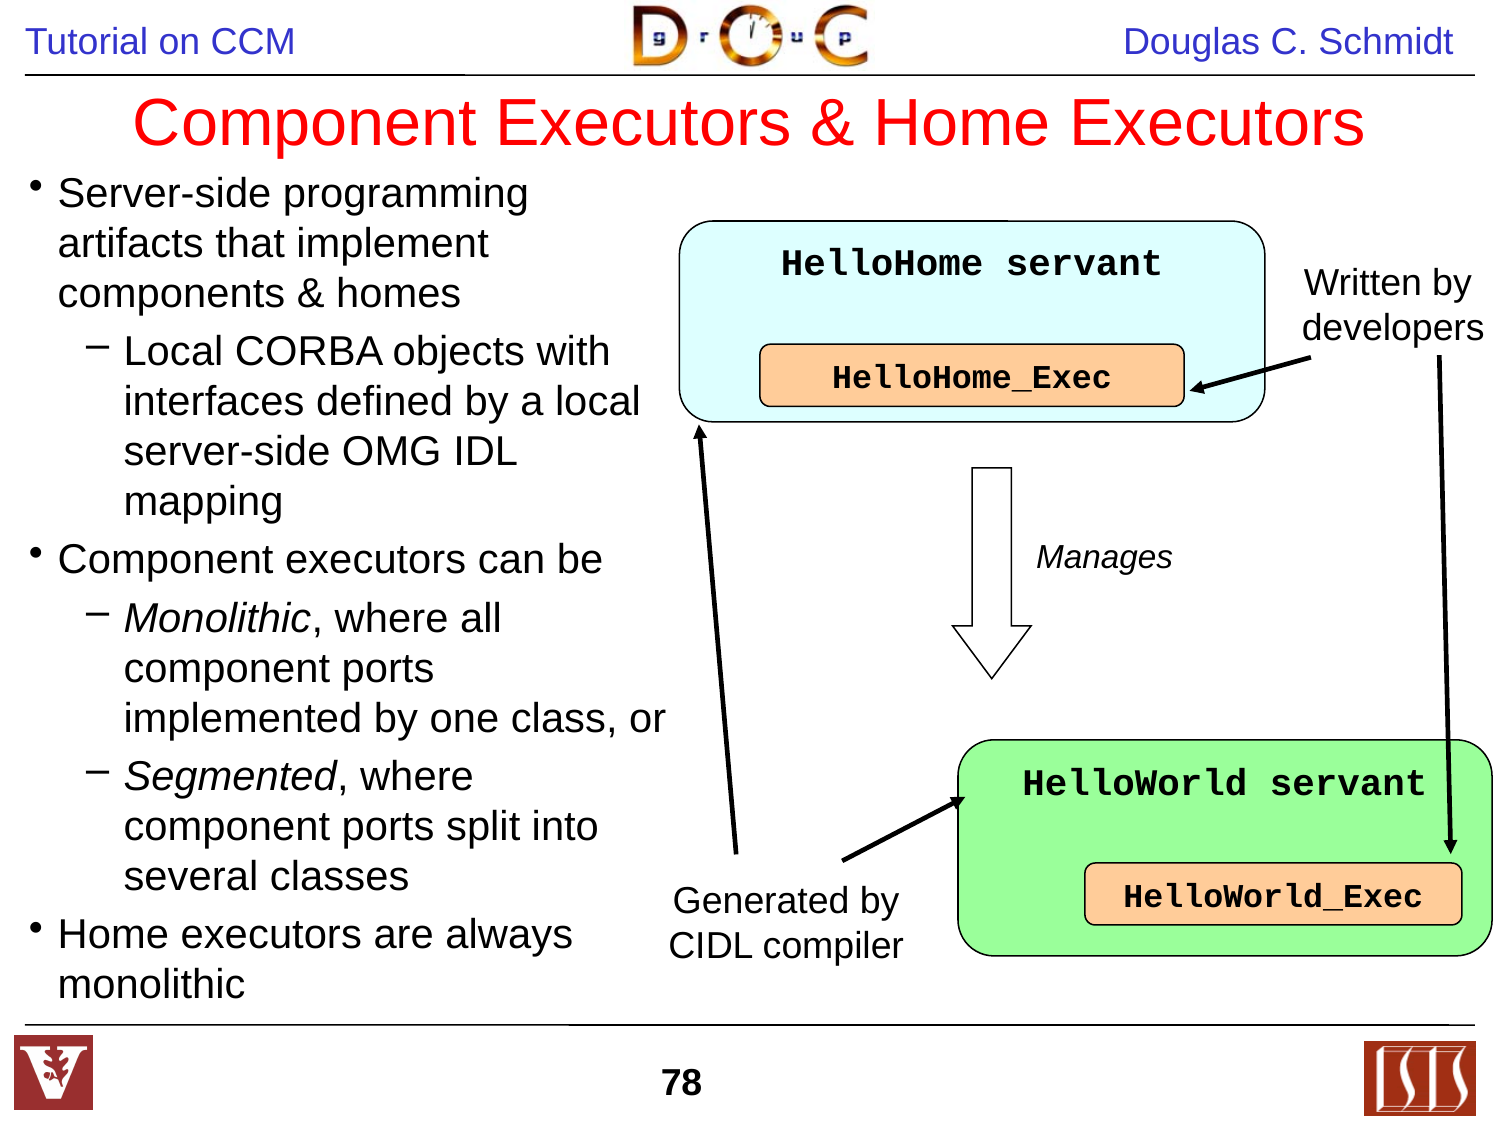

# Component Executors & Home Executors
Server-side programming artifacts that implement components & homes
Local CORBA objects with interfaces defined by a local server-side OMG IDL mapping
Component executors can be
Monolithic, where all component ports implemented by one class, or
Segmented, where component ports split into several classes
Home executors are always monolithic
HelloHome servant
Written by
developers
HelloHome_Exec

Manages
HelloWorld servant

HelloWorld_Exec
Generated by CIDL compiler